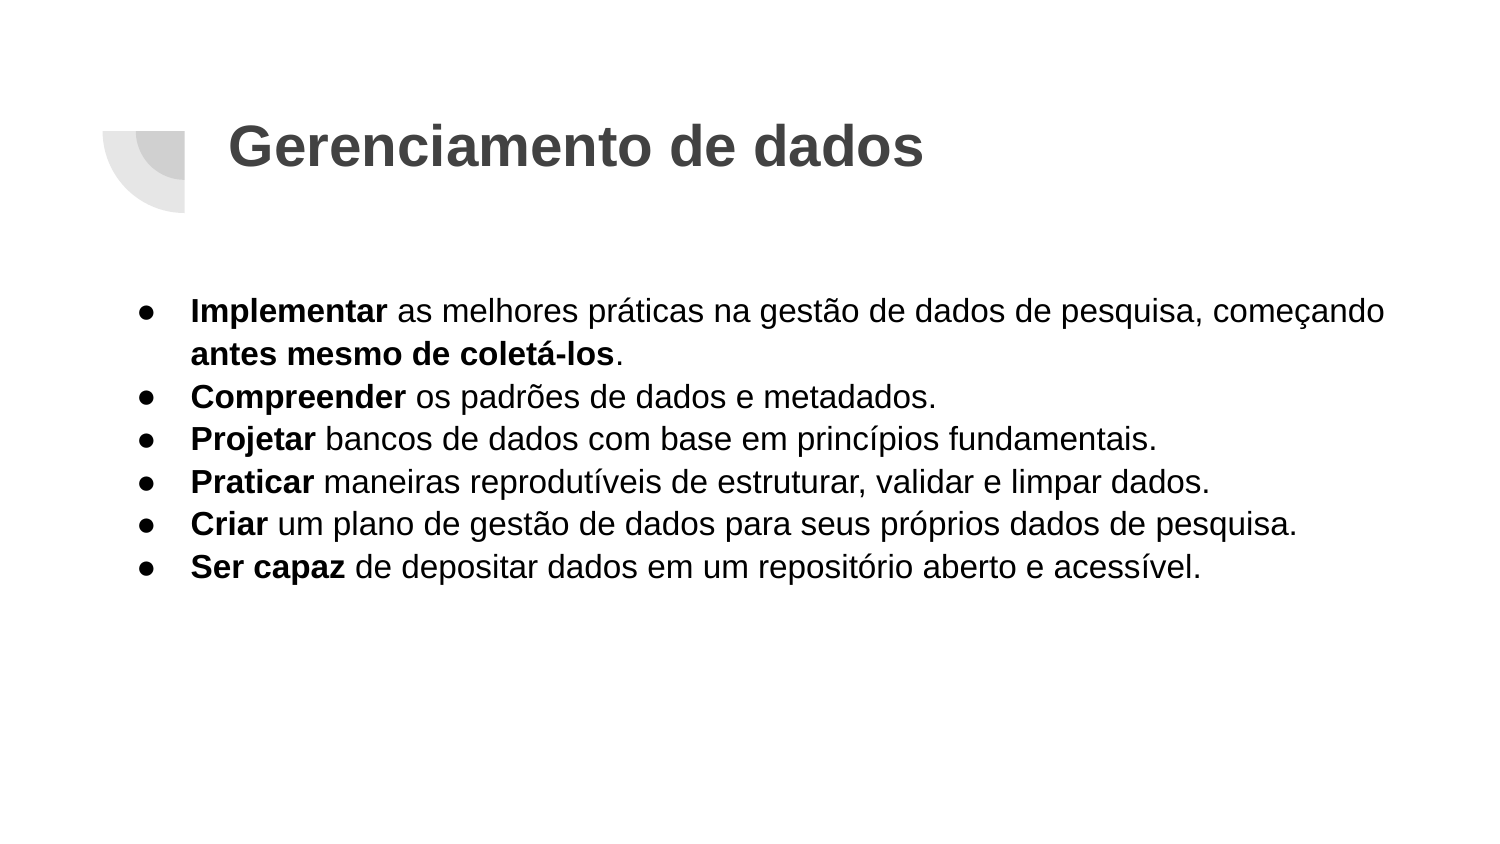

# Gerenciamento de dados
Implementar as melhores práticas na gestão de dados de pesquisa, começando antes mesmo de coletá-los.
Compreender os padrões de dados e metadados.
Projetar bancos de dados com base em princípios fundamentais.
Praticar maneiras reprodutíveis de estruturar, validar e limpar dados.
Criar um plano de gestão de dados para seus próprios dados de pesquisa.
Ser capaz de depositar dados em um repositório aberto e acessível.